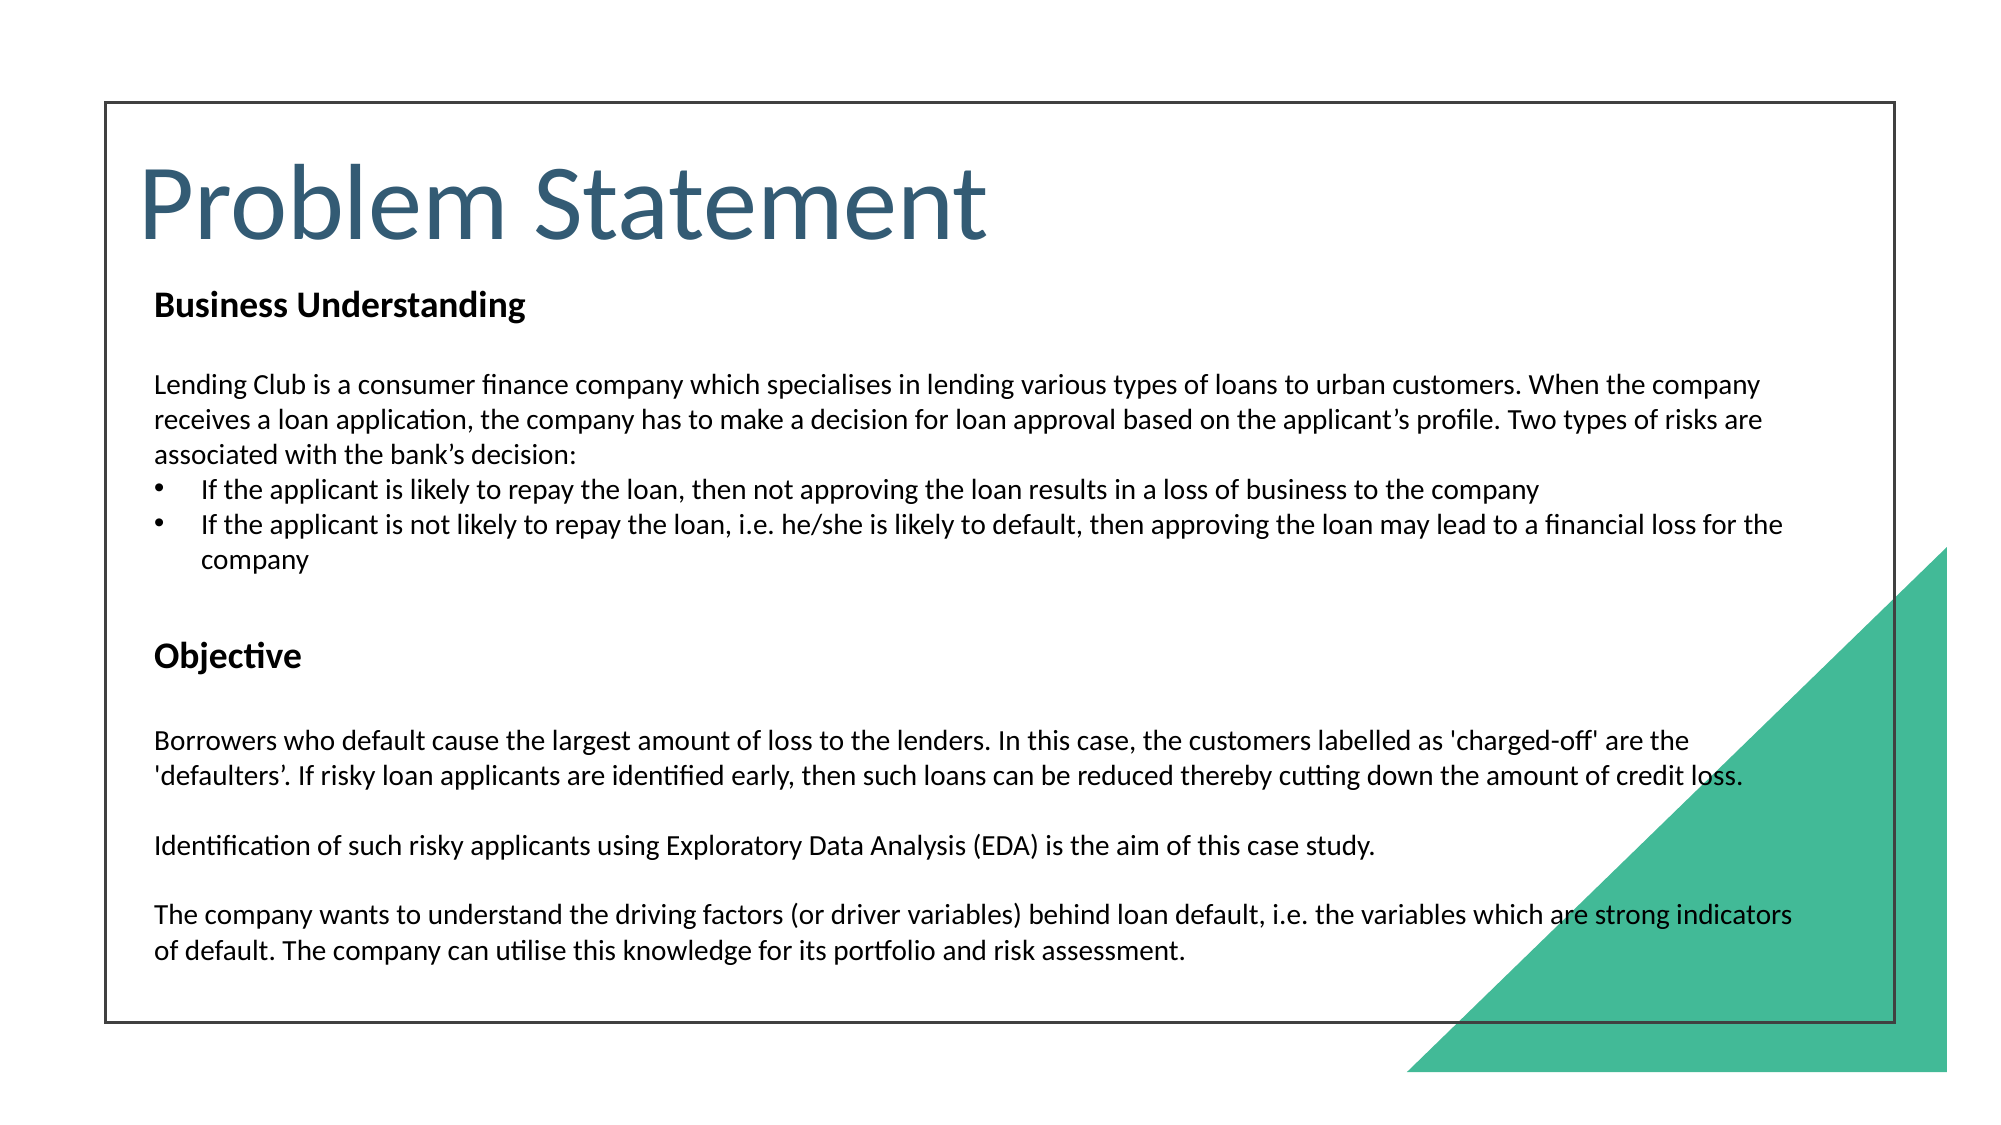

Problem Statement

Business Understanding

Lending Club is a consumer finance company which specialises in lending various types of loans to urban customers. When the company receives a loan application, the company has to make a decision for loan approval based on the applicant’s profile. Two types of risks are associated with the bank’s decision:
If the applicant is likely to repay the loan, then not approving the loan results in a loss of business to the company
If the applicant is not likely to repay the loan, i.e. he/she is likely to default, then approving the loan may lead to a financial loss for the company

Objective

Borrowers who default cause the largest amount of loss to the lenders. In this case, the customers labelled as 'charged-off' are the 'defaulters’. If risky loan applicants are identified early, then such loans can be reduced thereby cutting down the amount of credit loss.

Identification of such risky applicants using Exploratory Data Analysis (EDA) is the aim of this case study.

The company wants to understand the driving factors (or driver variables) behind loan default, i.e. the variables which are strong indicators of default. The company can utilise this knowledge for its portfolio and risk assessment.